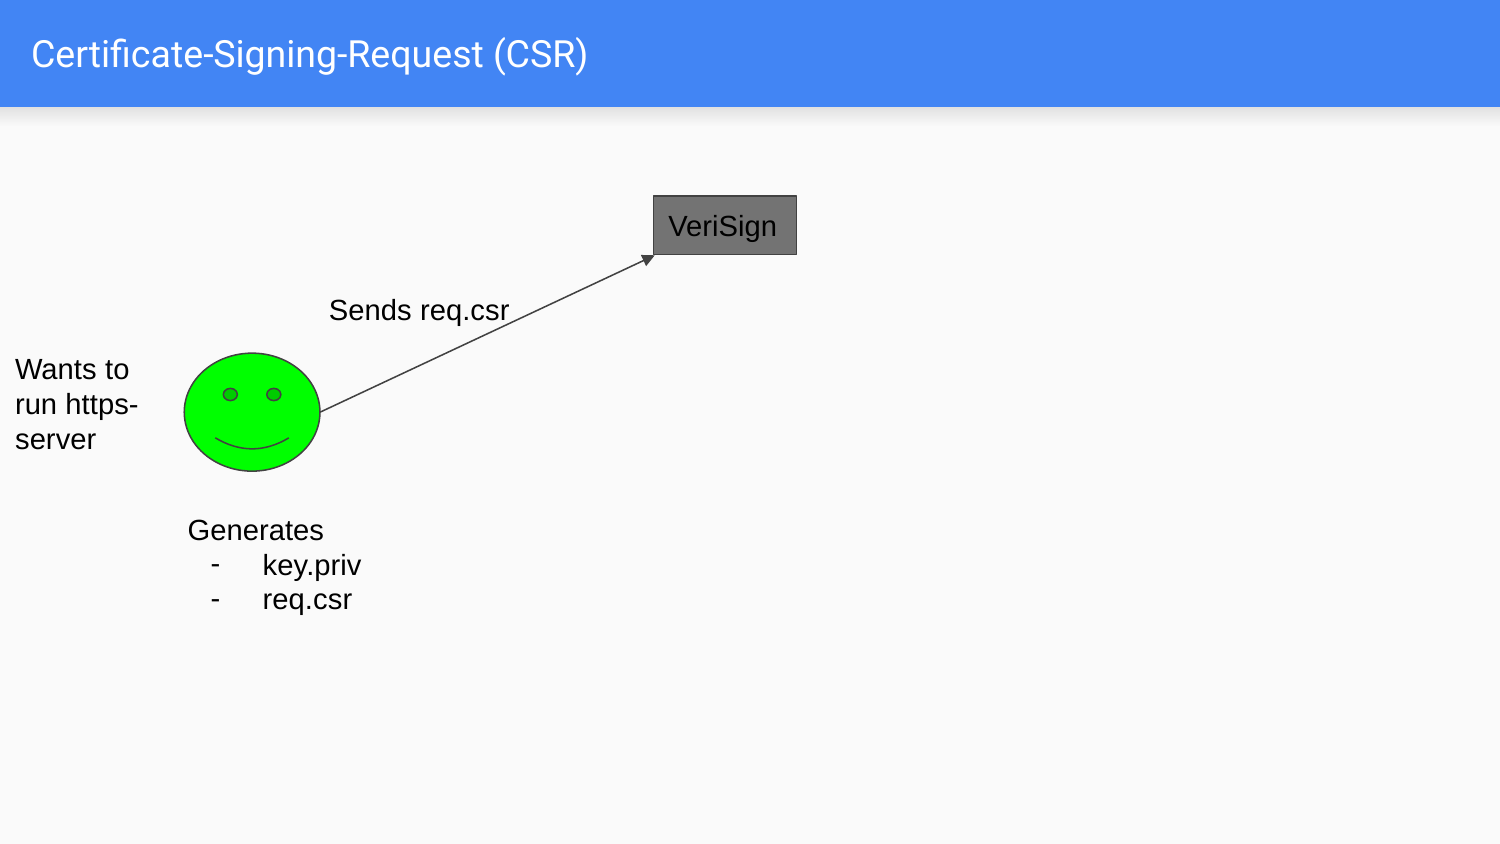

# Certificate-Signing-Request (CSR)
VeriSign
Sends req.csr
Wants to run https-server

Generates
key.priv
req.csr